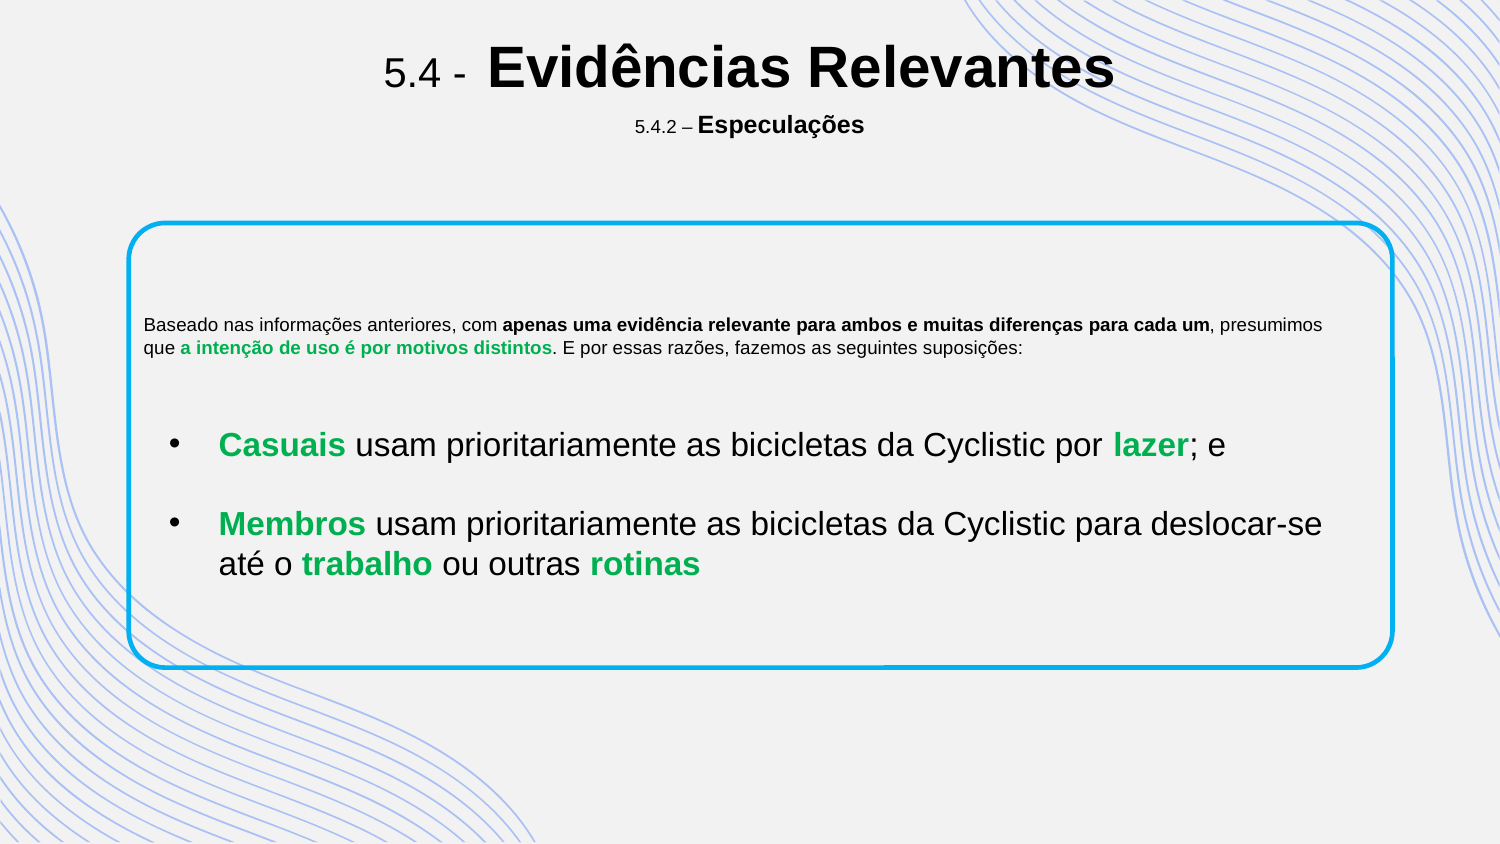

# 5.4 - Evidências Relevantes
5.4.2 – Especulações

Baseado nas informações anteriores, com apenas uma evidência relevante para ambos e muitas diferenças para cada um, presumimos que a intenção de uso é por motivos distintos. E por essas razões, fazemos as seguintes suposições:

Casuais usam prioritariamente as bicicletas da Cyclistic por lazer; e

Membros usam prioritariamente as bicicletas da Cyclistic para deslocar-se até o trabalho ou outras rotinas